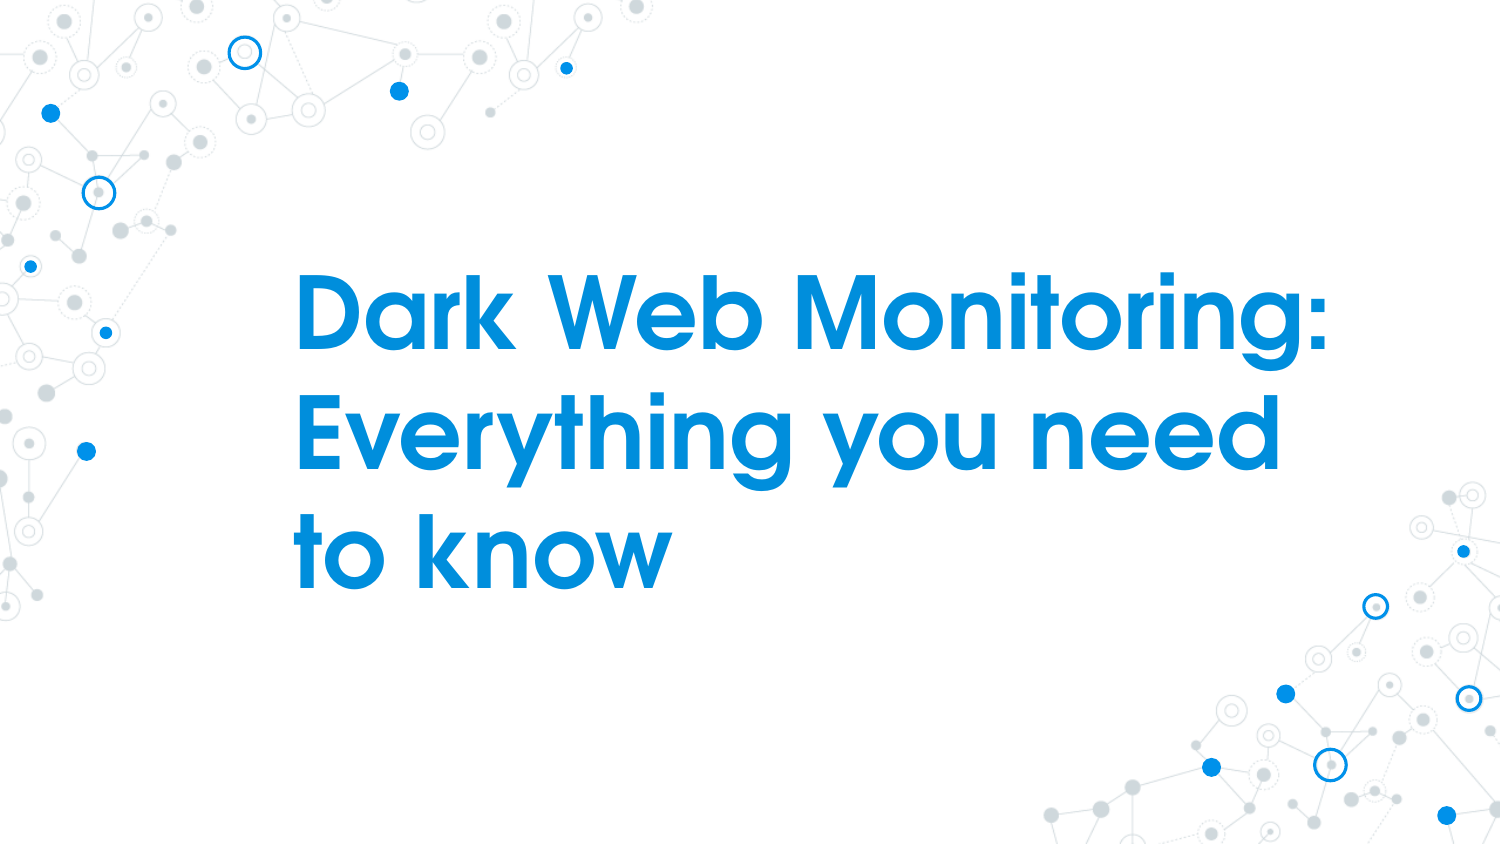

# Dark Web Monitoring: Everything you need to know